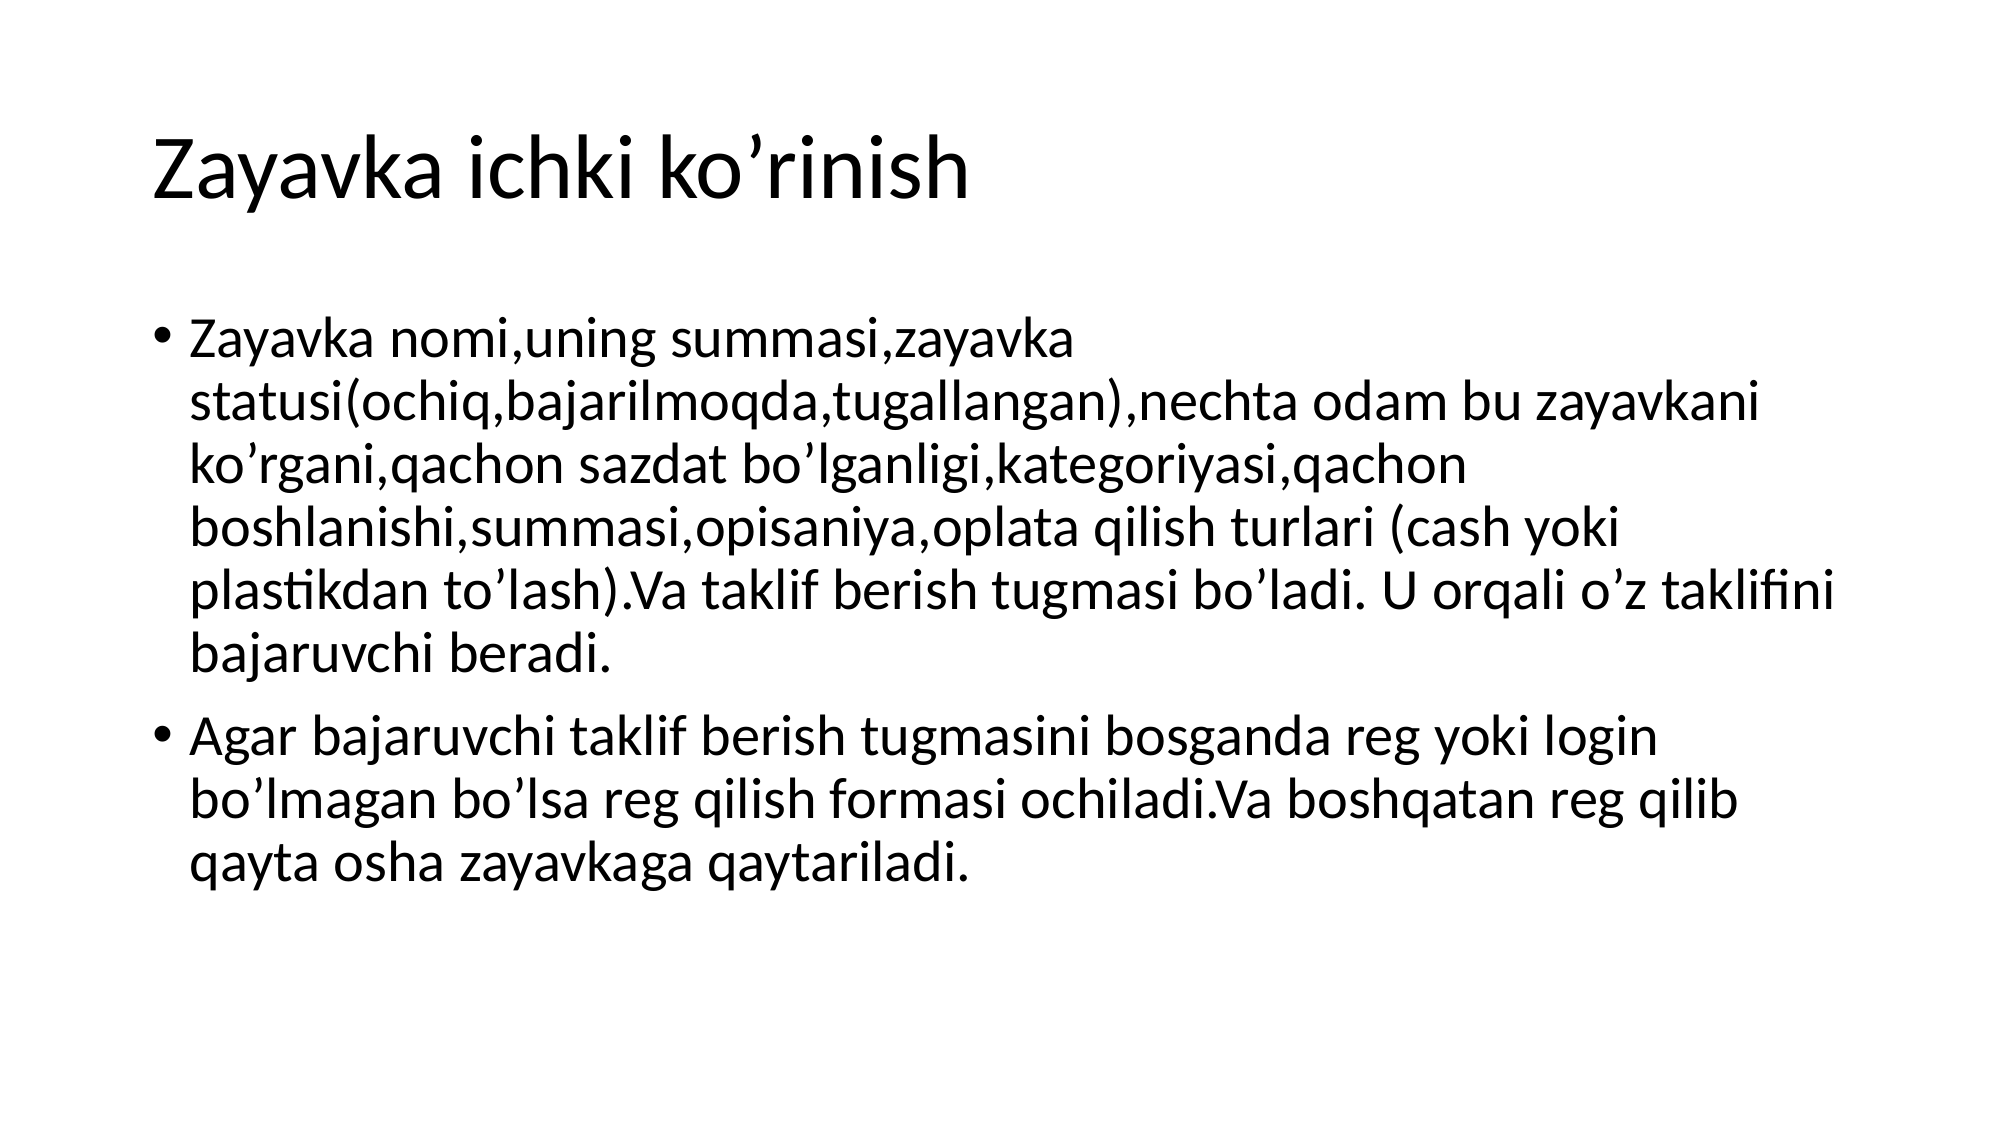

# Zayavka ichki ko’rinish
Zayavka nomi,uning summasi,zayavka statusi(ochiq,bajarilmoqda,tugallangan),nechta odam bu zayavkani ko’rgani,qachon sazdat bo’lganligi,kategoriyasi,qachon boshlanishi,summasi,opisaniya,oplata qilish turlari (cash yoki plastikdan to’lash).Va taklif berish tugmasi bo’ladi. U orqali o’z taklifini bajaruvchi beradi.
Agar bajaruvchi taklif berish tugmasini bosganda reg yoki login bo’lmagan bo’lsa reg qilish formasi ochiladi.Va boshqatan reg qilib qayta osha zayavkaga qaytariladi.